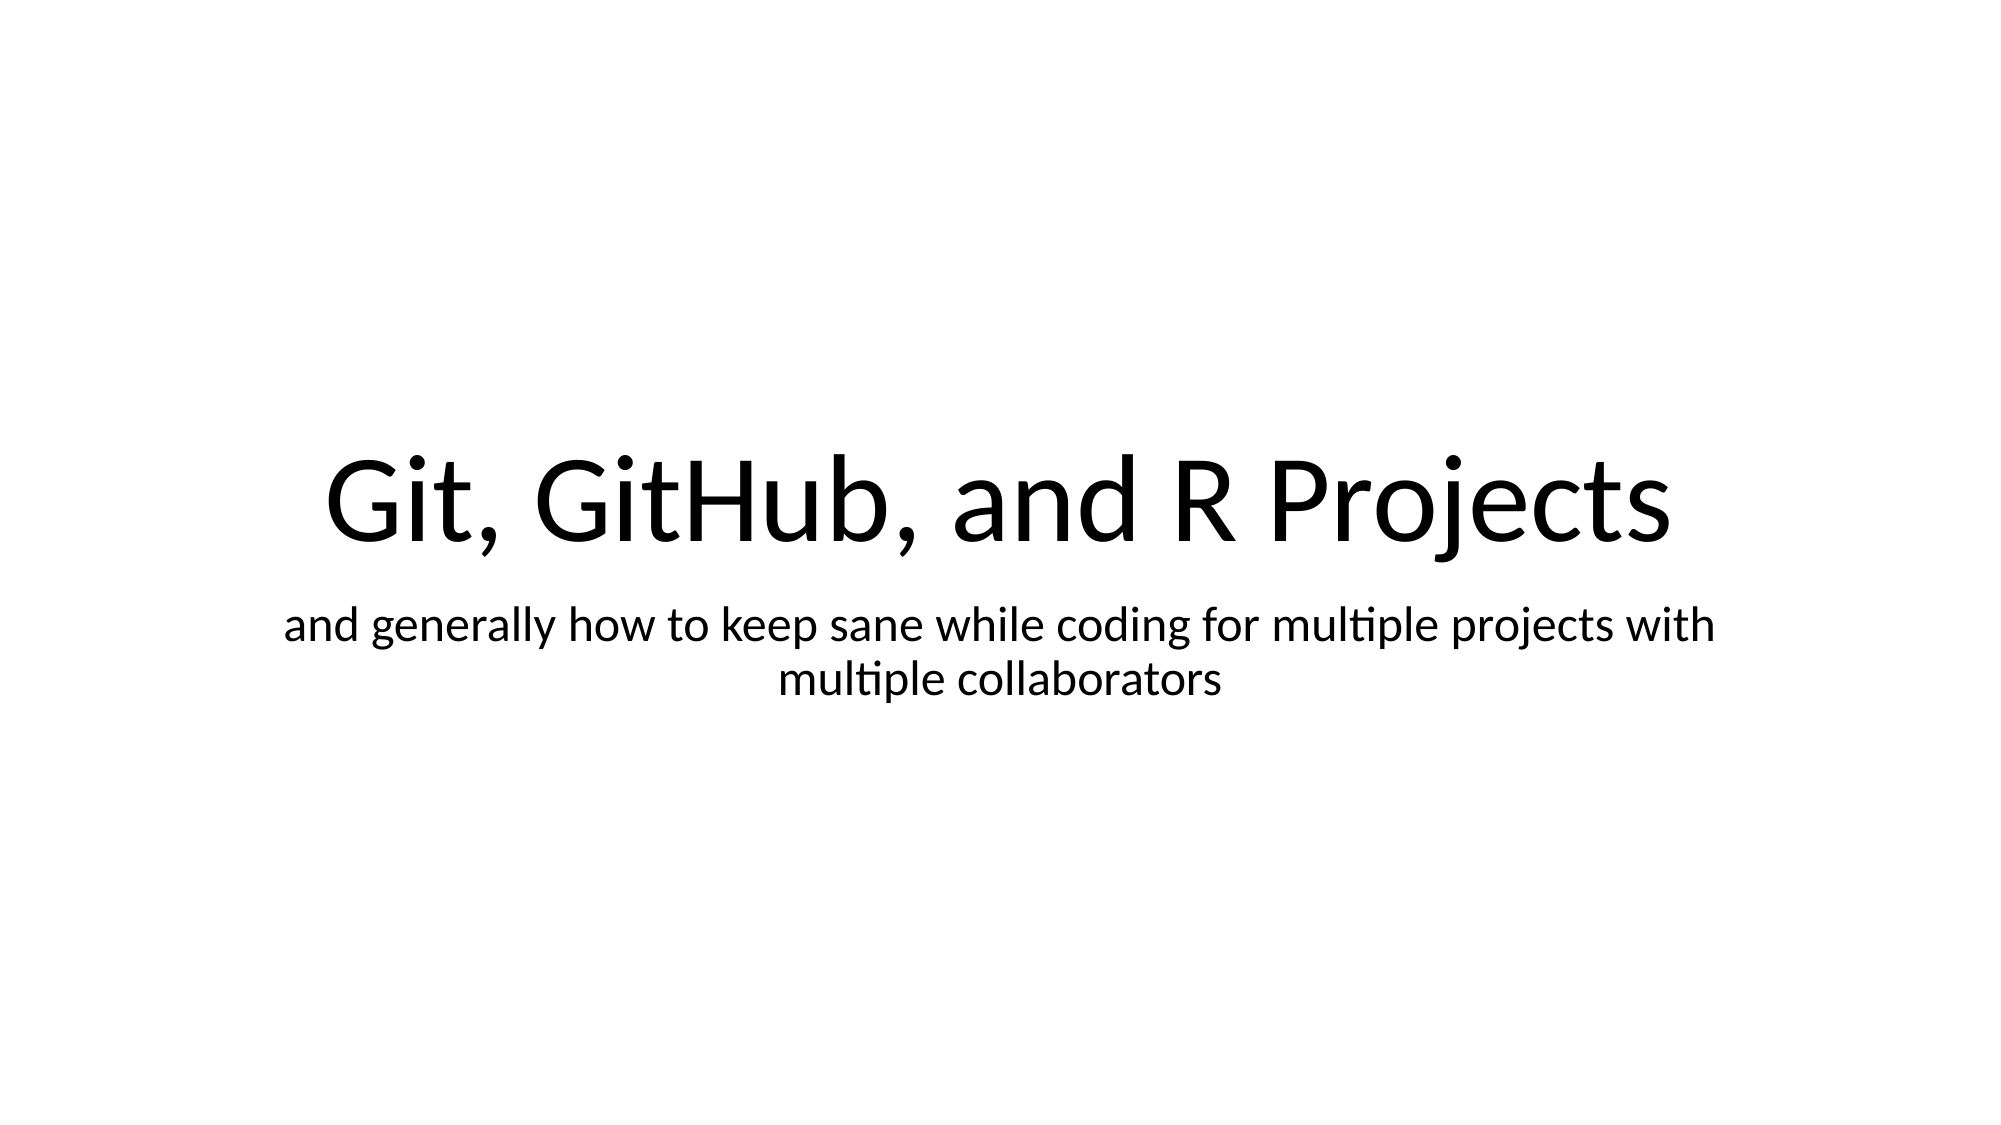

# Git, GitHub, and R Projects
and generally how to keep sane while coding for multiple projects with multiple collaborators